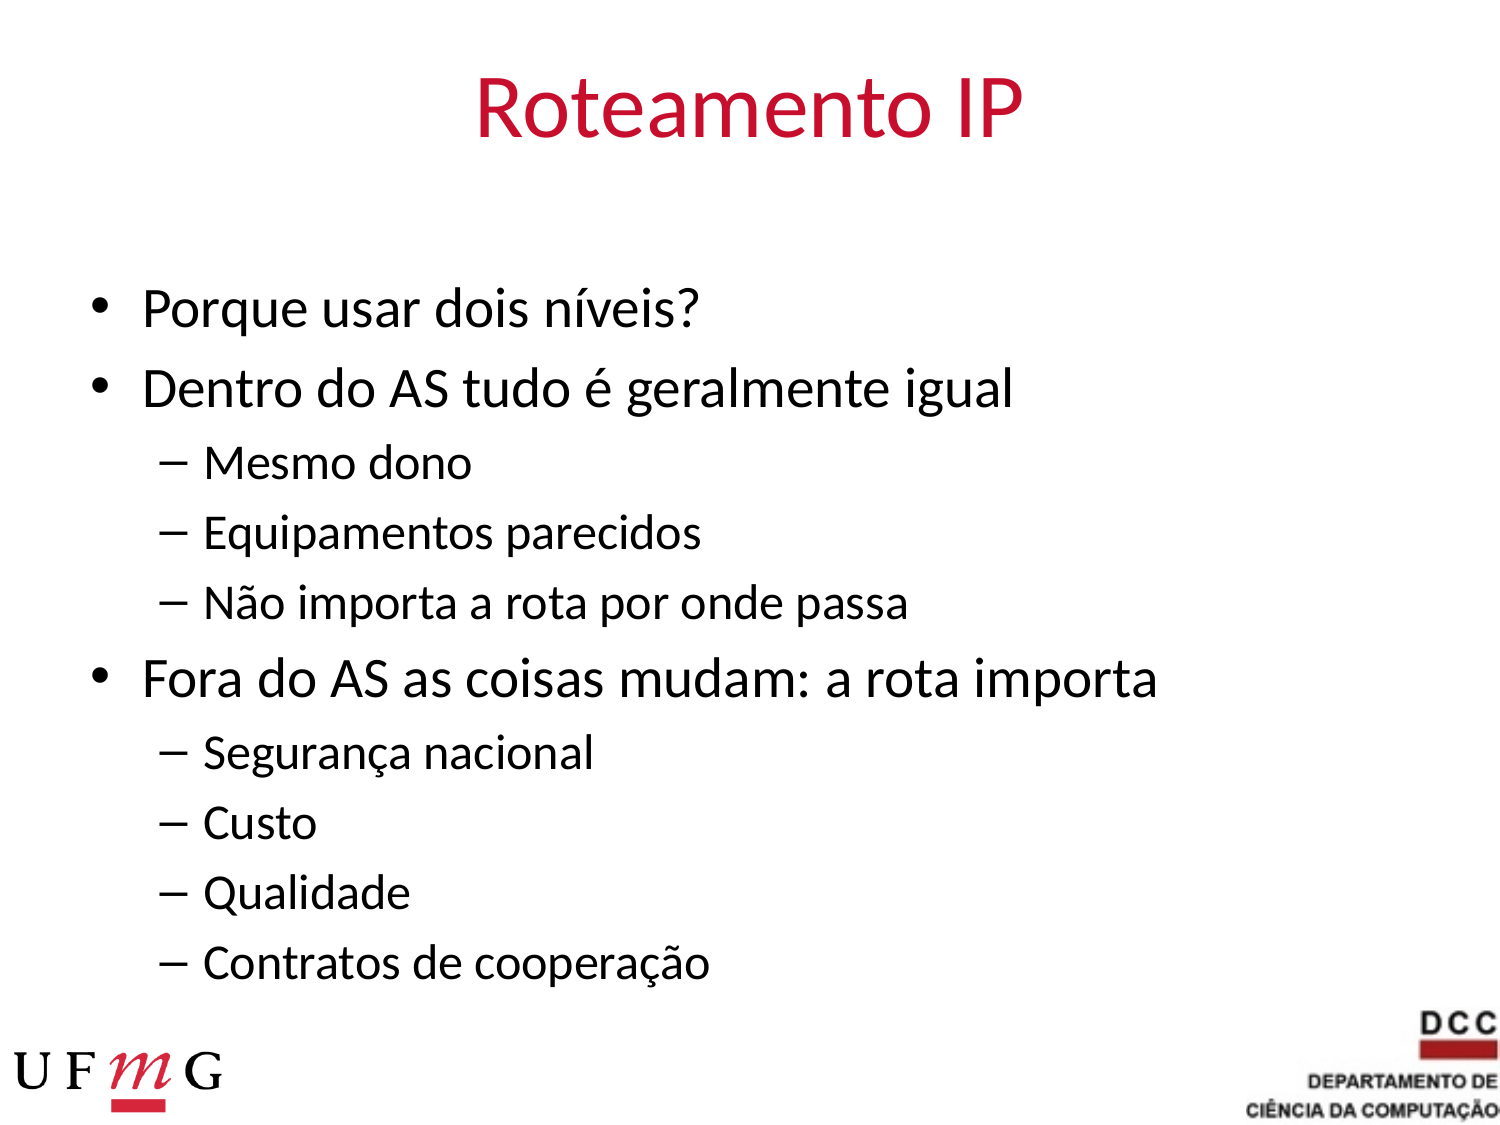

# Roteamento IP
Porque usar dois níveis?
Dentro do AS tudo é geralmente igual
Mesmo dono
Equipamentos parecidos
Não importa a rota por onde passa
Fora do AS as coisas mudam: a rota importa
Segurança nacional
Custo
Qualidade
Contratos de cooperação